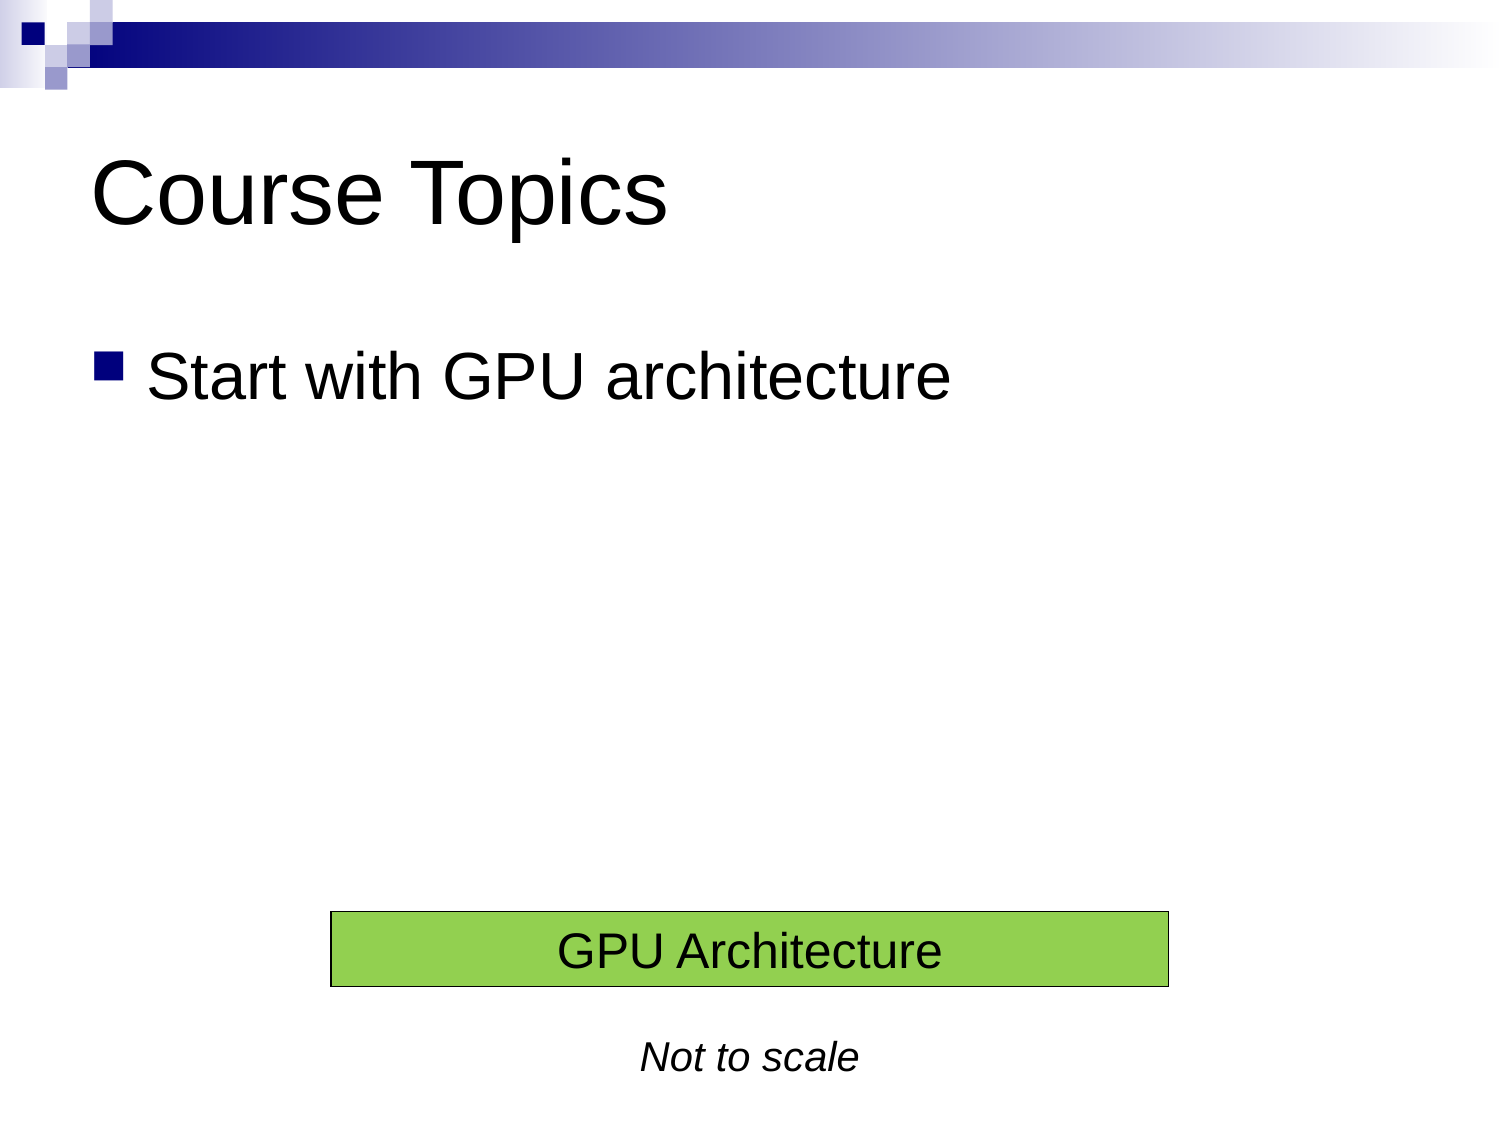

# Course Topics
Start with GPU architecture
GPU Architecture
Not to scale